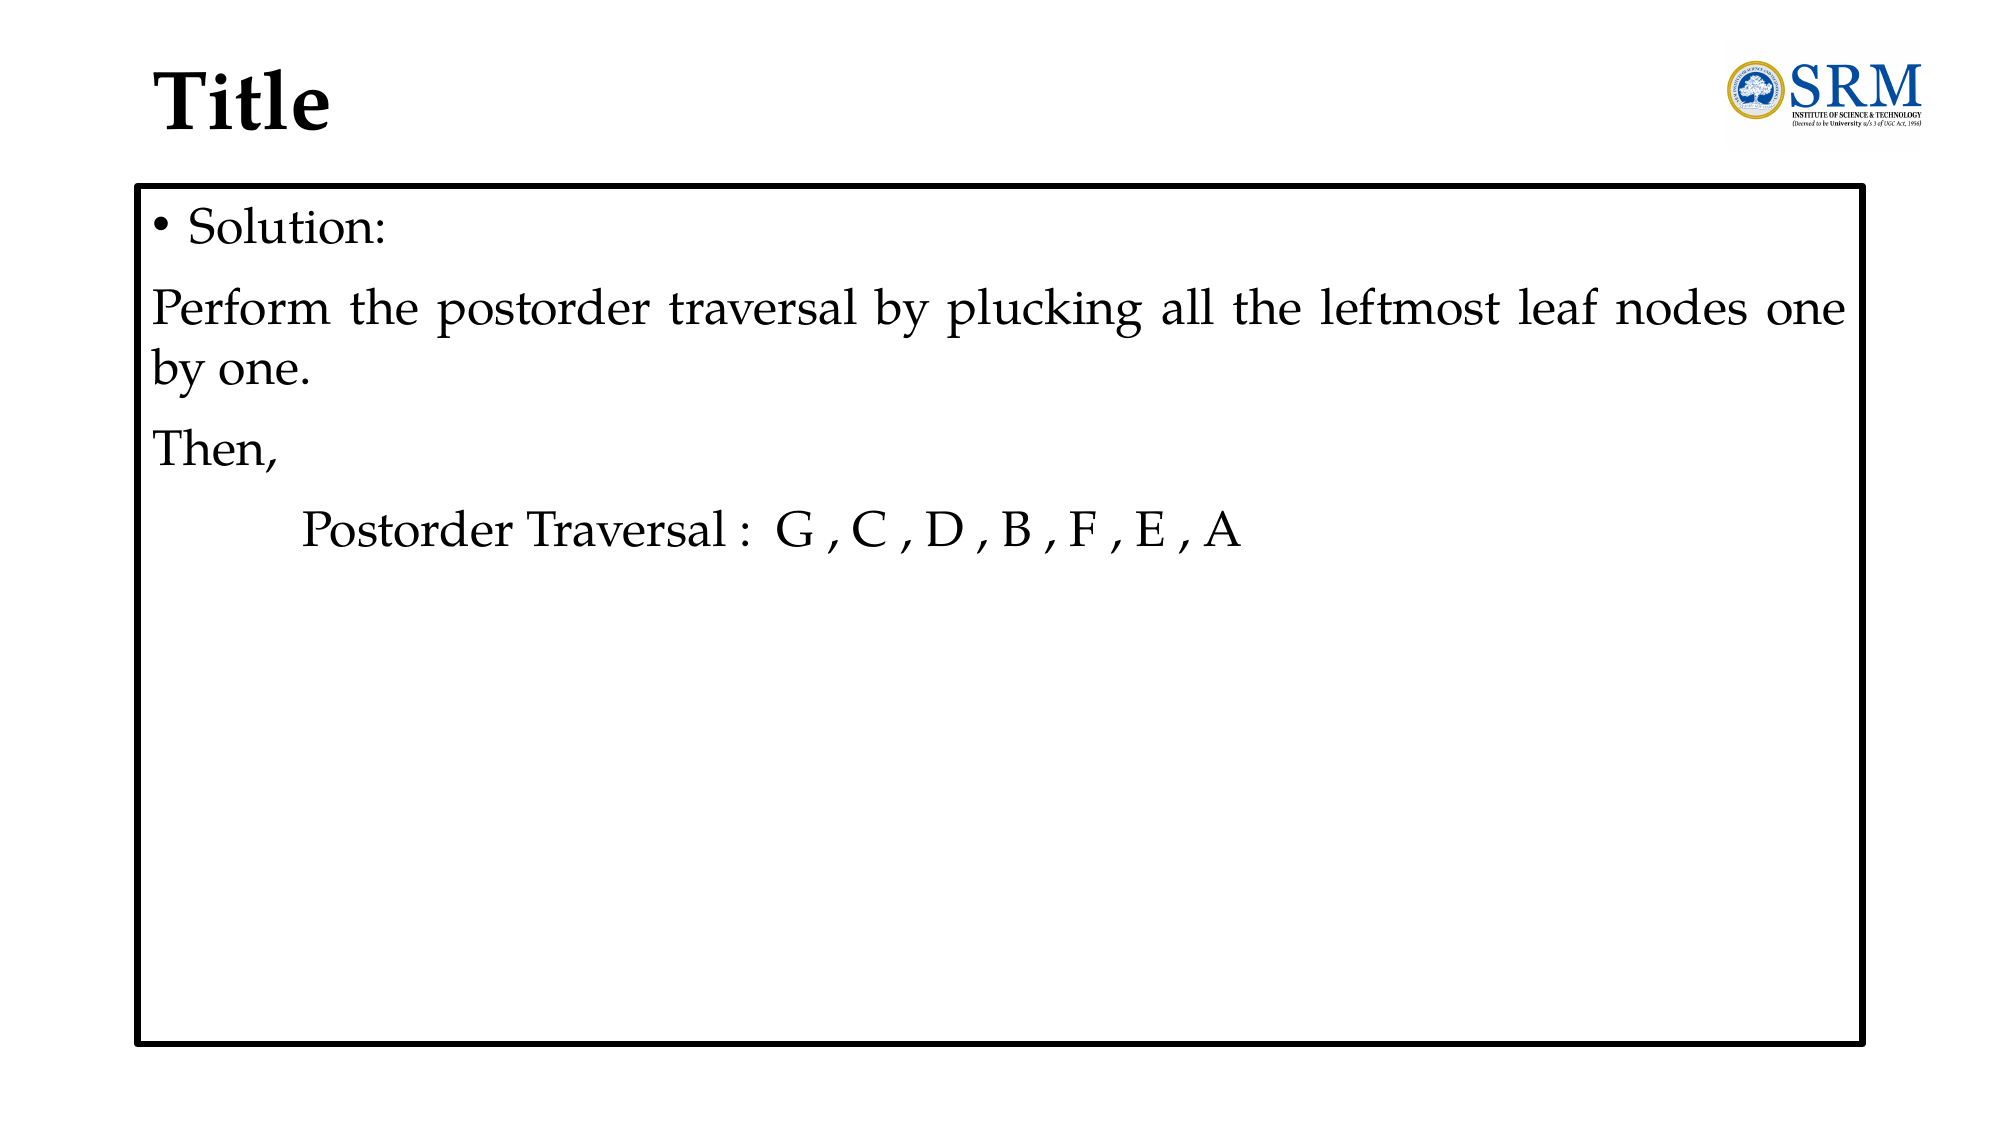

# Title
Solution:
Perform the postorder traversal by plucking all the leftmost leaf nodes one by one.
Then,
	Postorder Traversal :  G , C , D , B , F , E , A